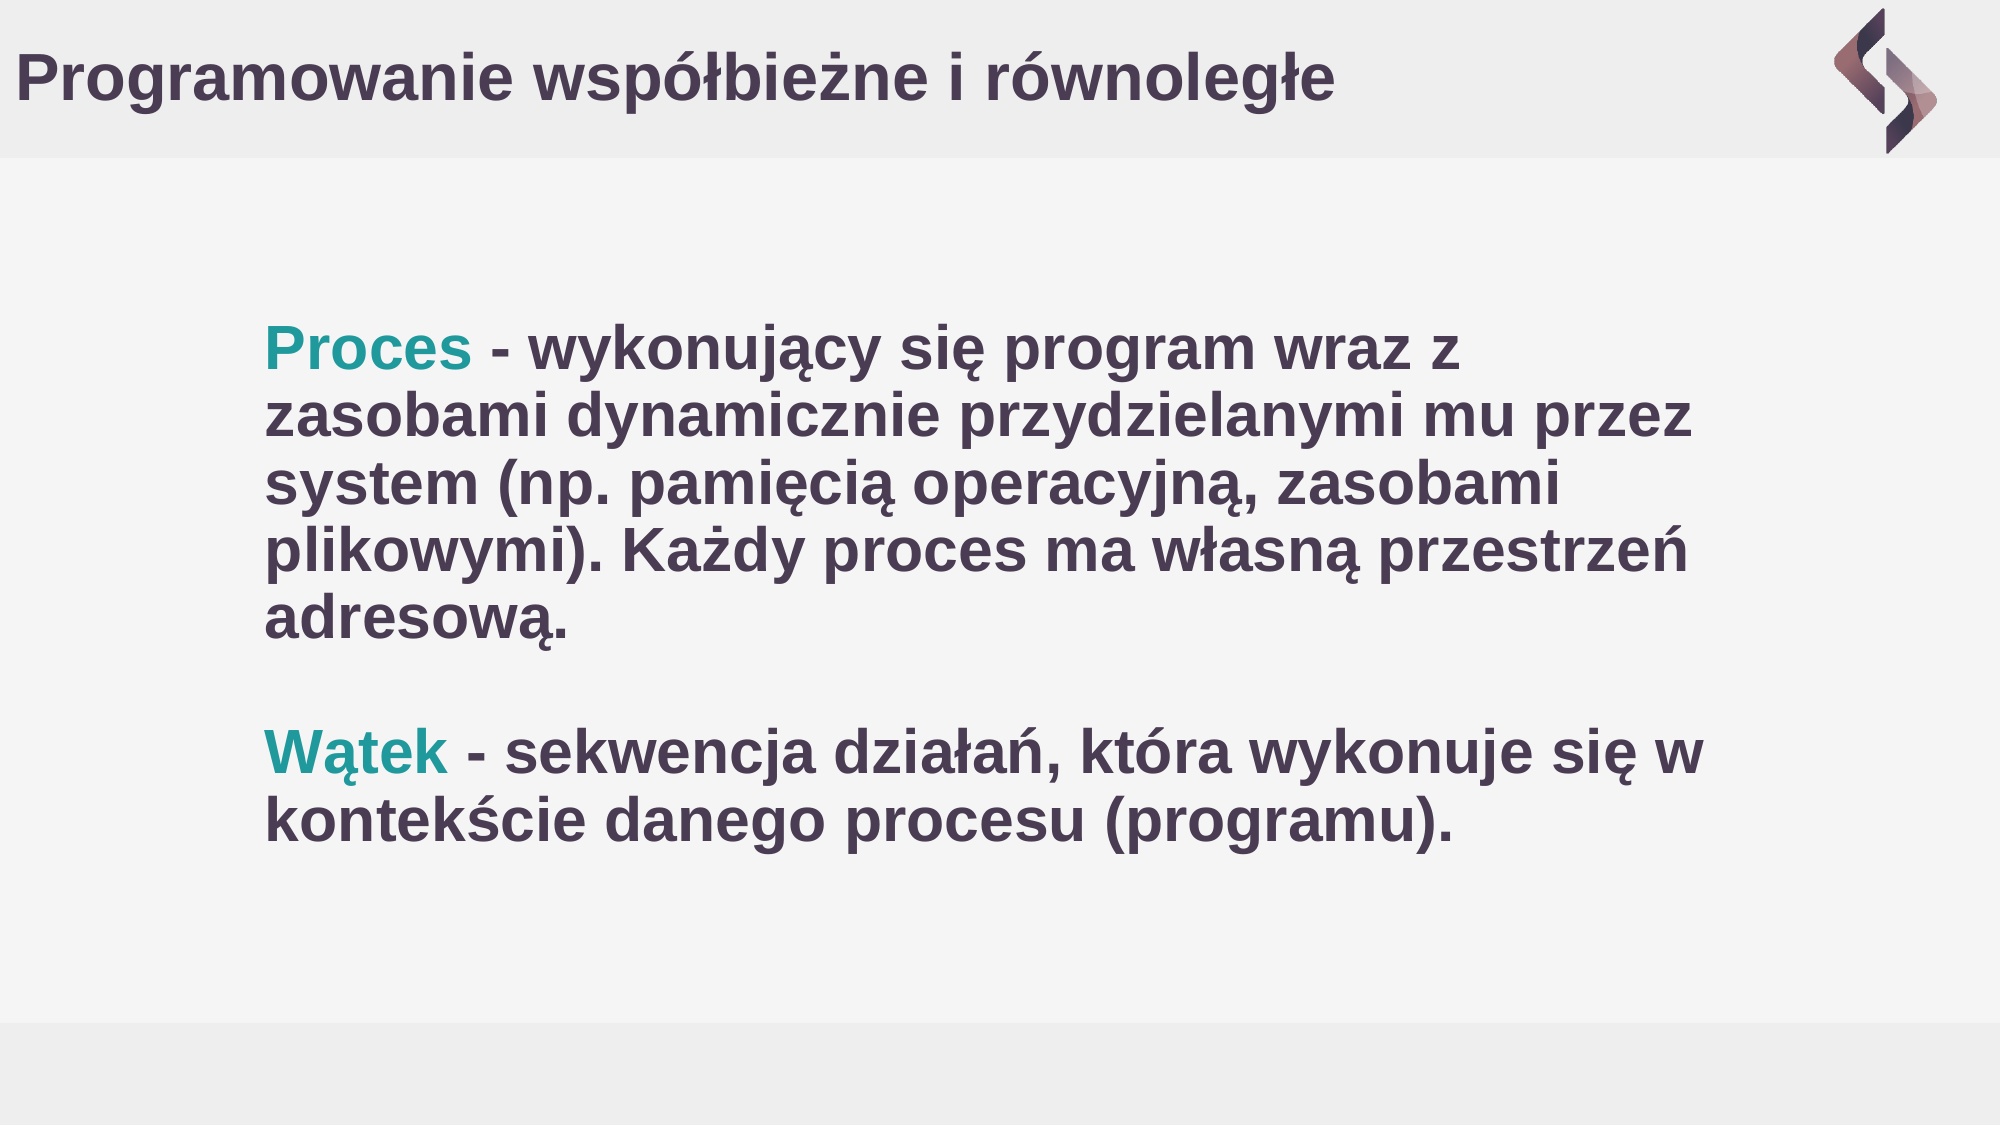

# Programowanie współbieżne i równoległe

Proces - wykonujący się program wraz z zasobami dynamicznie przydzielanymi mu przez system (np. pamięcią operacyjną, zasobami plikowymi). Każdy proces ma własną przestrzeń adresową.

Wątek - sekwencja działań, która wykonuje się w kontekście danego procesu (programu).